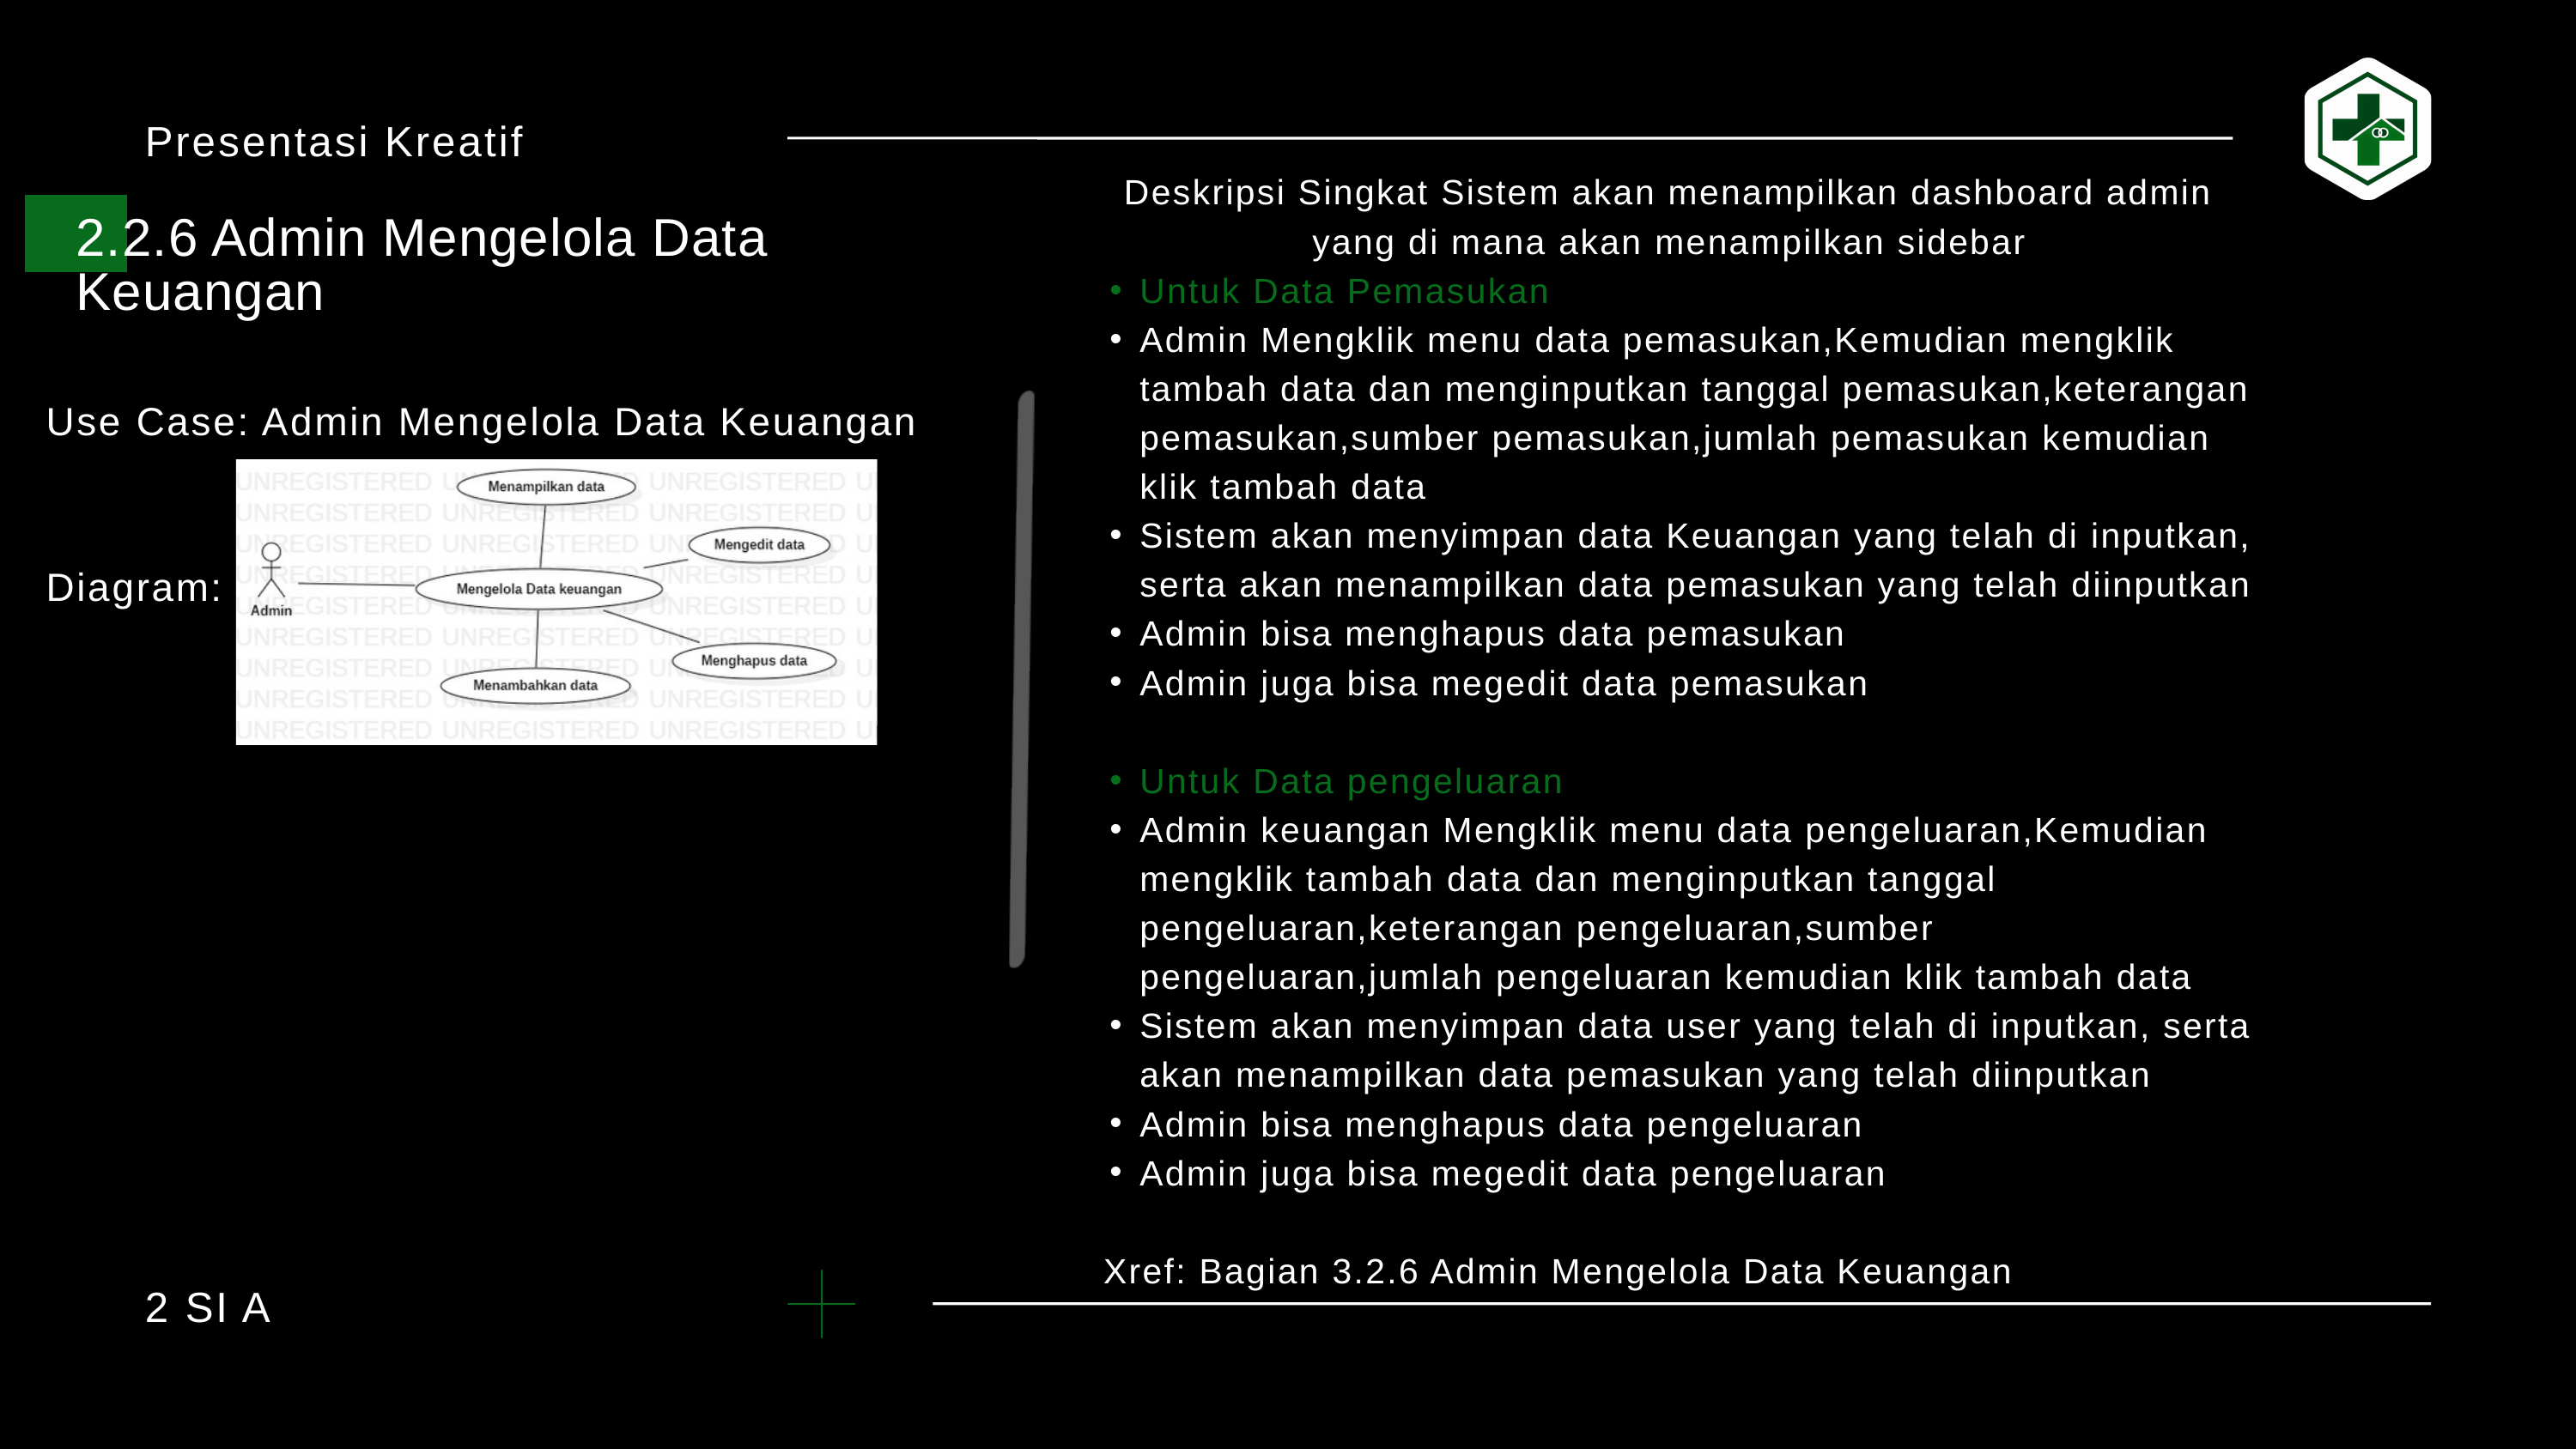

Presentasi Kreatif

Deskripsi Singkat Sistem akan menampilkan dashboard admin yang di mana akan menampilkan sidebar
Untuk Data Pemasukan
Admin Mengklik menu data pemasukan,Kemudian mengklik tambah data dan menginputkan tanggal pemasukan,keterangan pemasukan,sumber pemasukan,jumlah pemasukan kemudian klik tambah data
Sistem akan menyimpan data Keuangan yang telah di inputkan, serta akan menampilkan data pemasukan yang telah diinputkan
Admin bisa menghapus data pemasukan
Admin juga bisa megedit data pemasukan

Untuk Data pengeluaran
Admin keuangan Mengklik menu data pengeluaran,Kemudian mengklik tambah data dan menginputkan tanggal pengeluaran,keterangan pengeluaran,sumber pengeluaran,jumlah pengeluaran kemudian klik tambah data
Sistem akan menyimpan data user yang telah di inputkan, serta akan menampilkan data pemasukan yang telah diinputkan
Admin bisa menghapus data pengeluaran
Admin juga bisa megedit data pengeluaran

  Xref: Bagian 3.2.6 Admin Mengelola Data Keuangan

2.2.6 Admin Mengelola Data Keuangan
Use Case: Admin Mengelola Data Keuangan

Diagram:

2 SI A